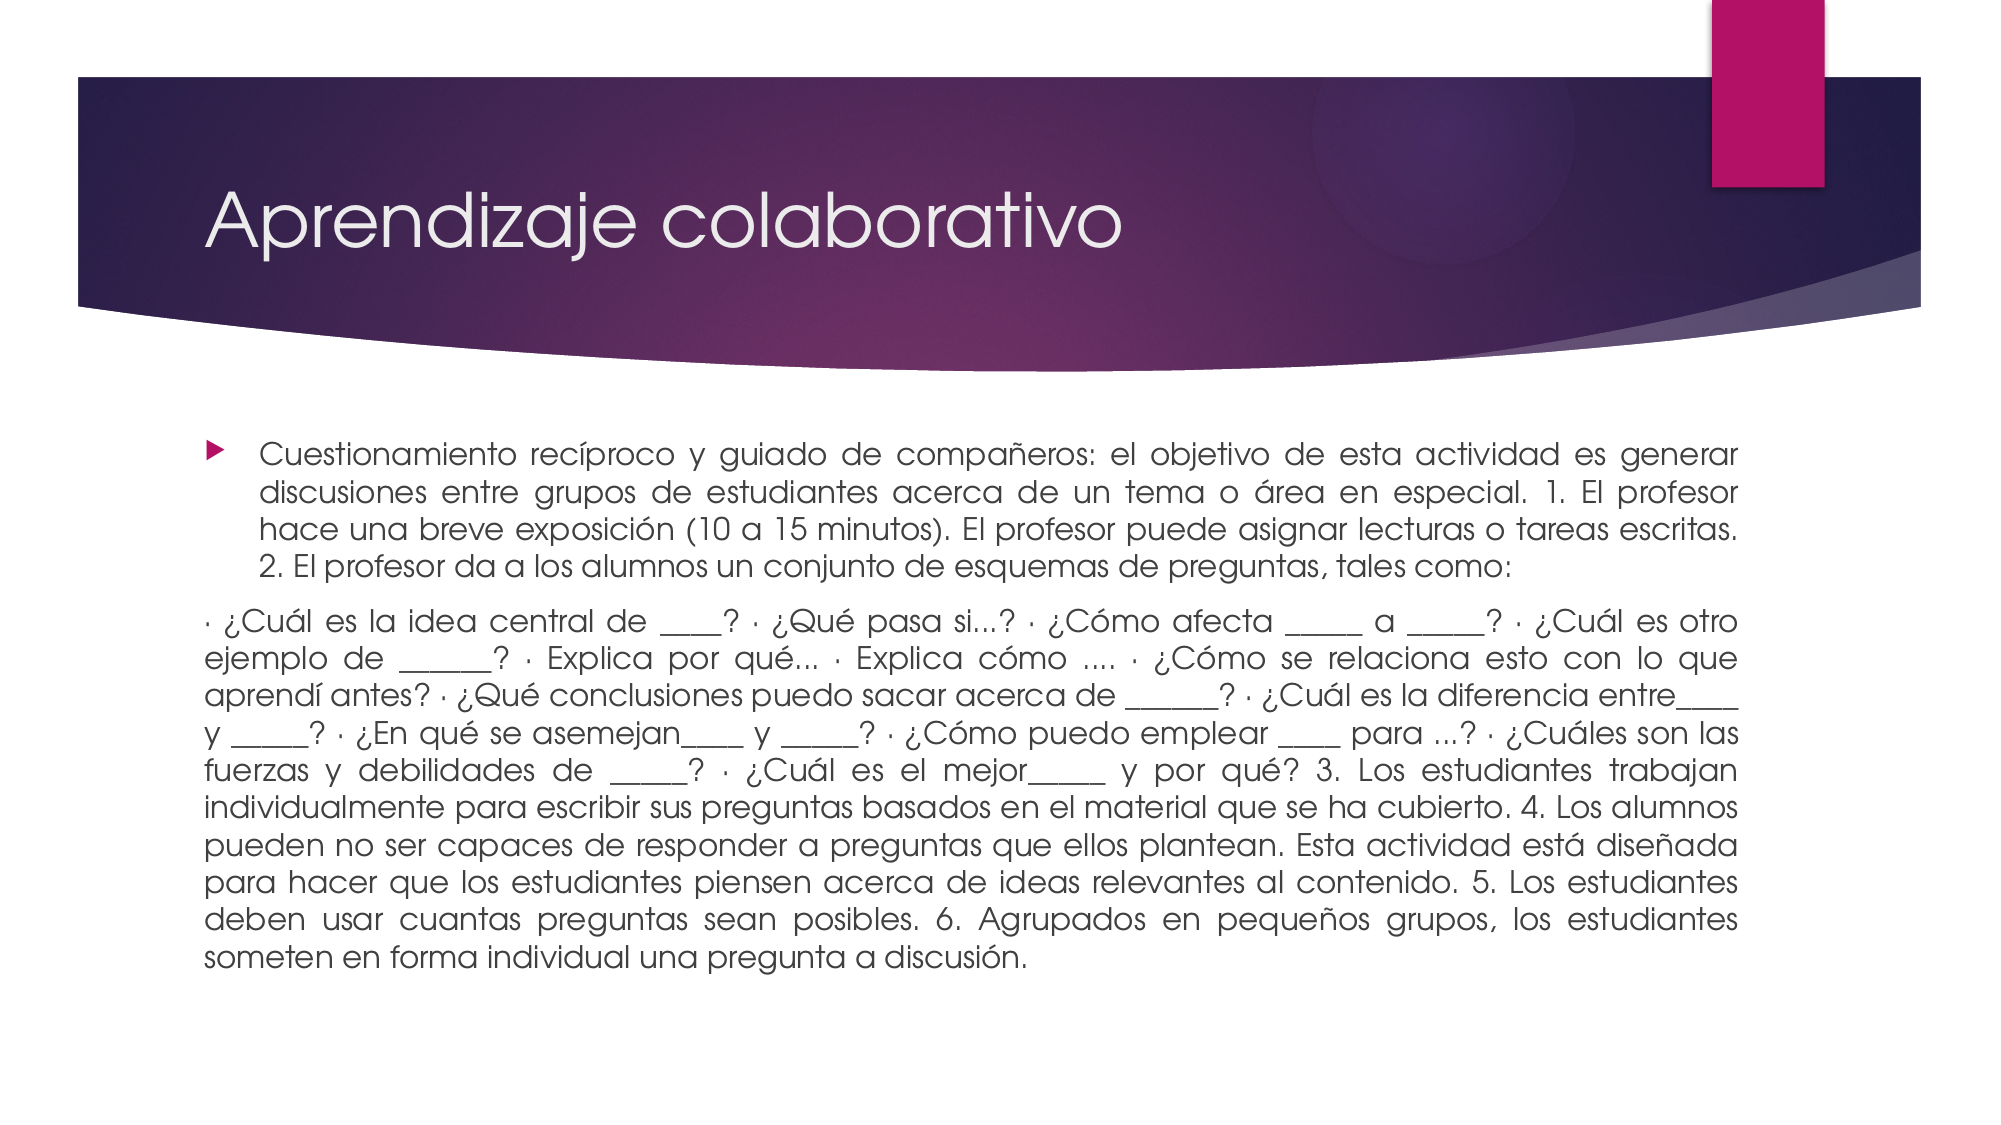

# Aprendizaje colaborativo
Cuestionamiento recíproco y guiado de compañeros: el objetivo de esta actividad es generar discusiones entre grupos de estudiantes acerca de un tema o área en especial. 1. El profesor hace una breve exposición (10 a 15 minutos). El profesor puede asignar lecturas o tareas escritas. 2. El profesor da a los alumnos un conjunto de esquemas de preguntas, tales como:
· ¿Cuál es la idea central de ____? · ¿Qué pasa si...? · ¿Cómo afecta _____ a _____? · ¿Cuál es otro ejemplo de ______? · Explica por qué... · Explica cómo .... · ¿Cómo se relaciona esto con lo que aprendí antes? · ¿Qué conclusiones puedo sacar acerca de ______? · ¿Cuál es la diferencia entre____ y _____? · ¿En qué se asemejan____ y _____? · ¿Cómo puedo emplear ____ para ...? · ¿Cuáles son las fuerzas y debilidades de _____? · ¿Cuál es el mejor_____ y por qué? 3. Los estudiantes trabajan individualmente para escribir sus preguntas basados en el material que se ha cubierto. 4. Los alumnos pueden no ser capaces de responder a preguntas que ellos plantean. Esta actividad está diseñada para hacer que los estudiantes piensen acerca de ideas relevantes al contenido. 5. Los estudiantes deben usar cuantas preguntas sean posibles. 6. Agrupados en pequeños grupos, los estudiantes someten en forma individual una pregunta a discusión.